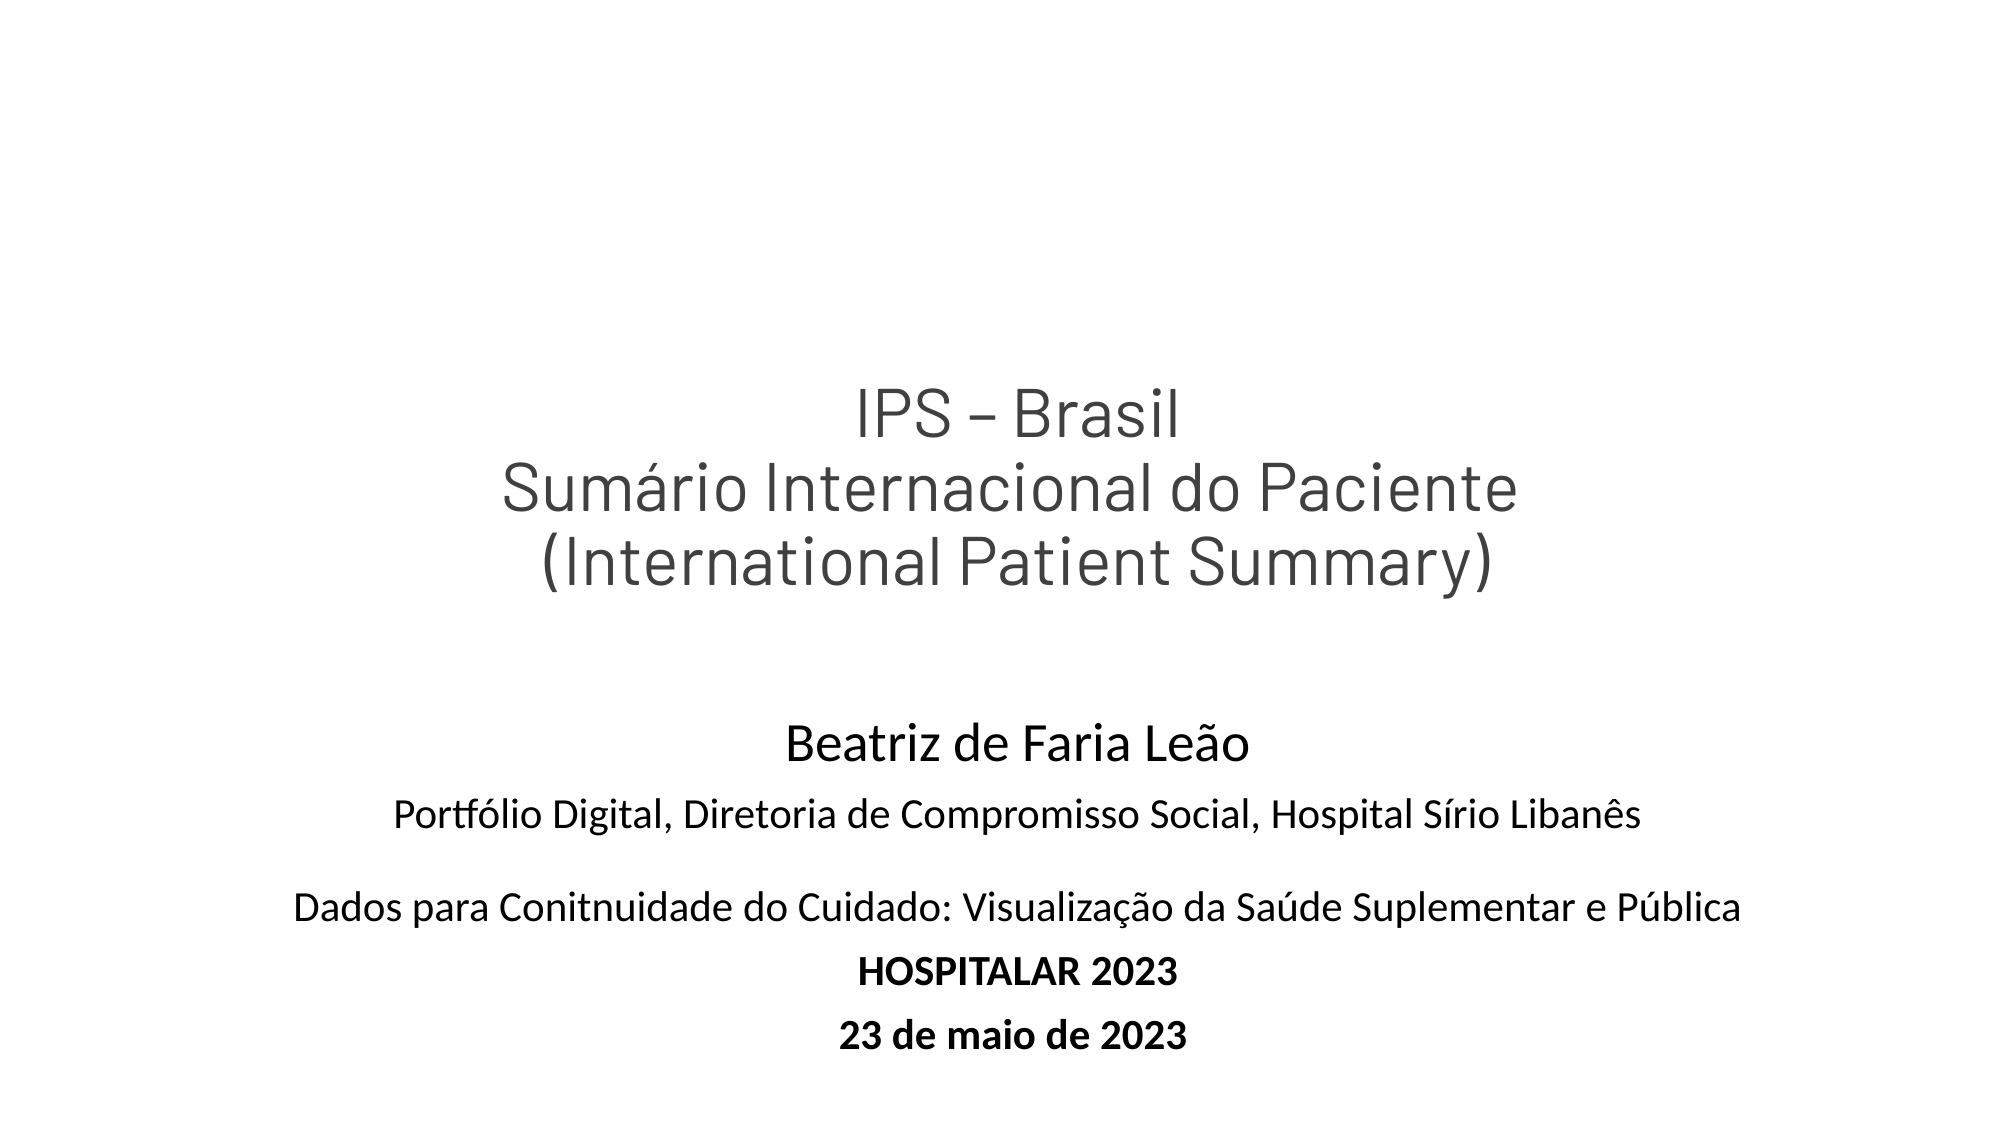

# IPS – Brasil Sumário Internacional do Paciente (International Patient Summary)
Beatriz de Faria Leão
Portfólio Digital, Diretoria de Compromisso Social, Hospital Sírio Libanês
Dados para Conitnuidade do Cuidado: Visualização da Saúde Suplementar e Pública
HOSPITALAR 2023
23 de maio de 2023